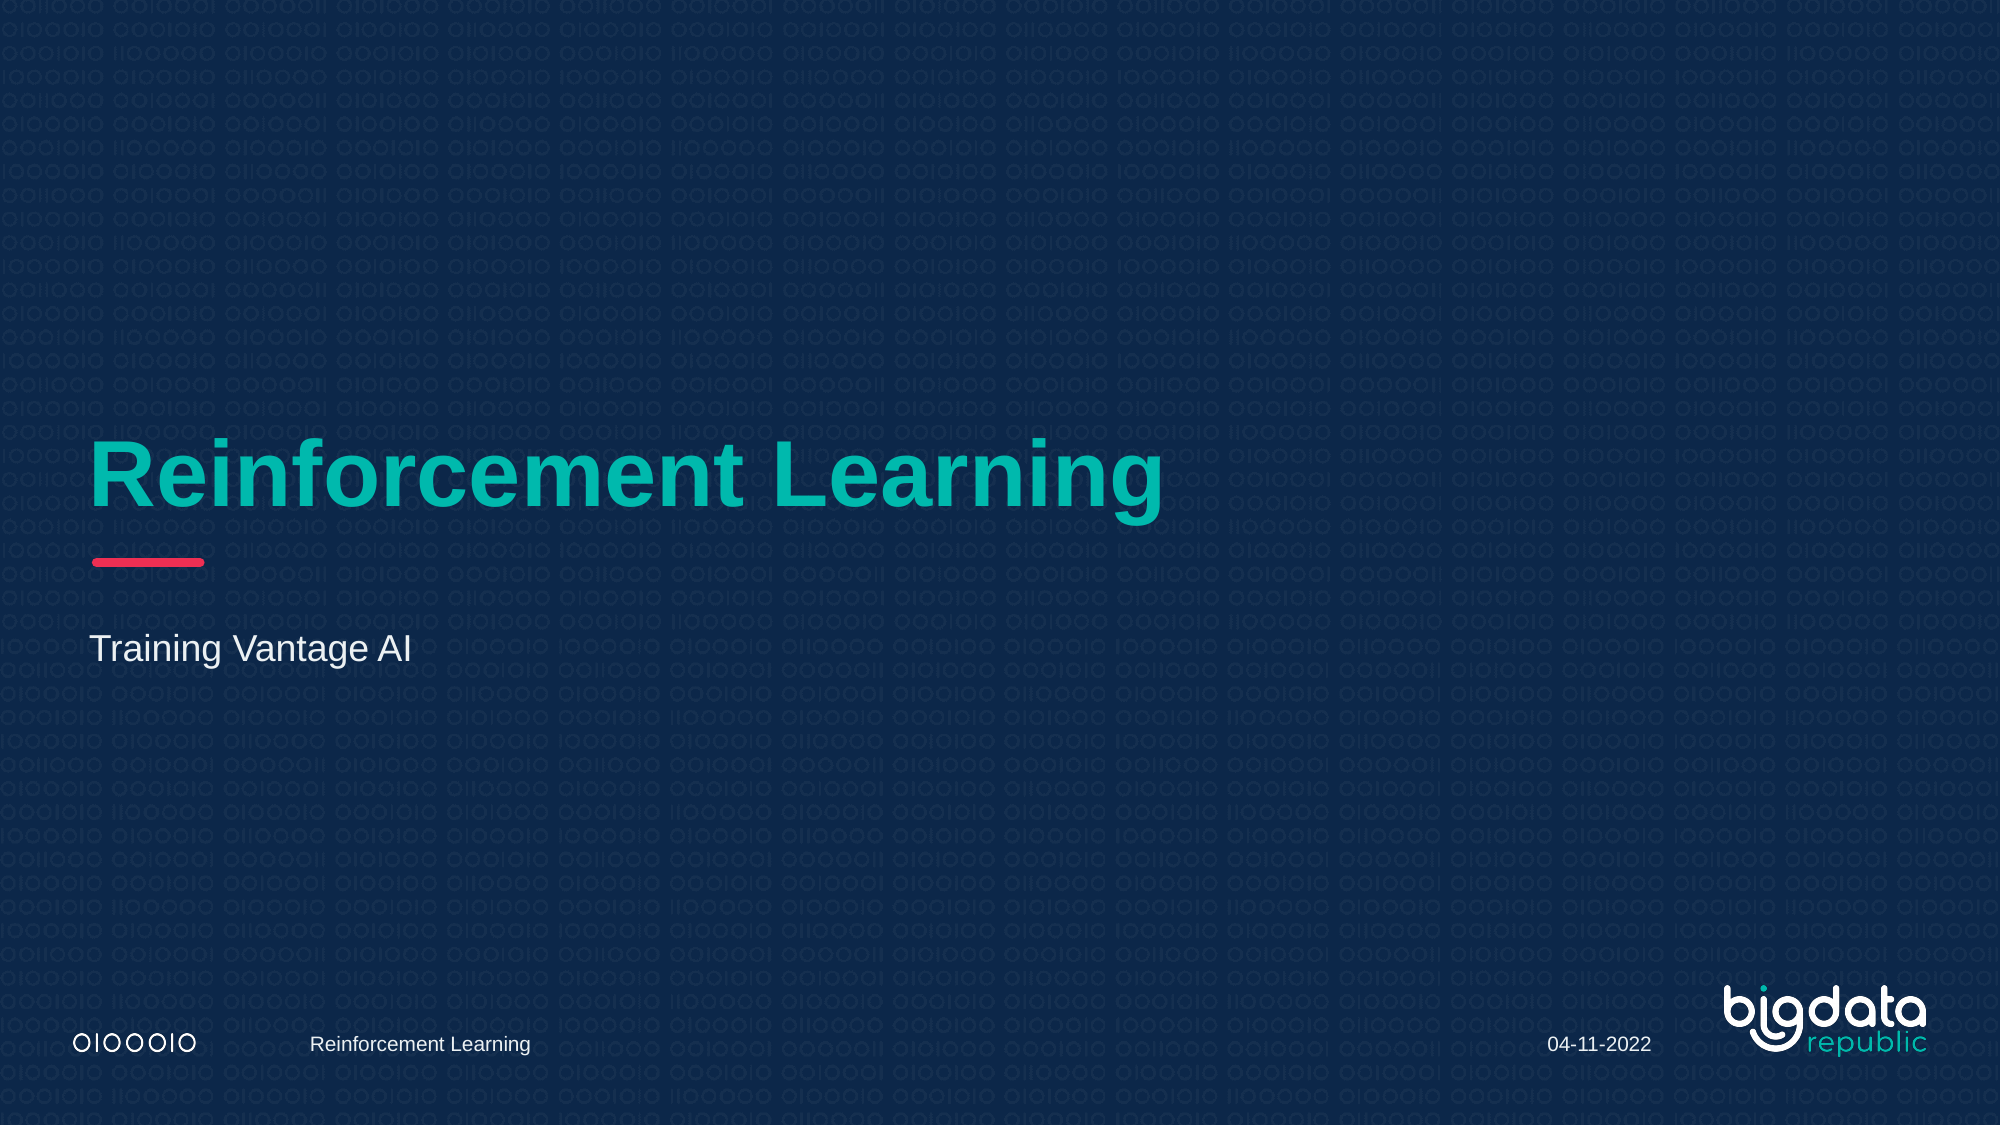

# Reinforcement Learning
Training Vantage AI
Reinforcement Learning
04-11-2022